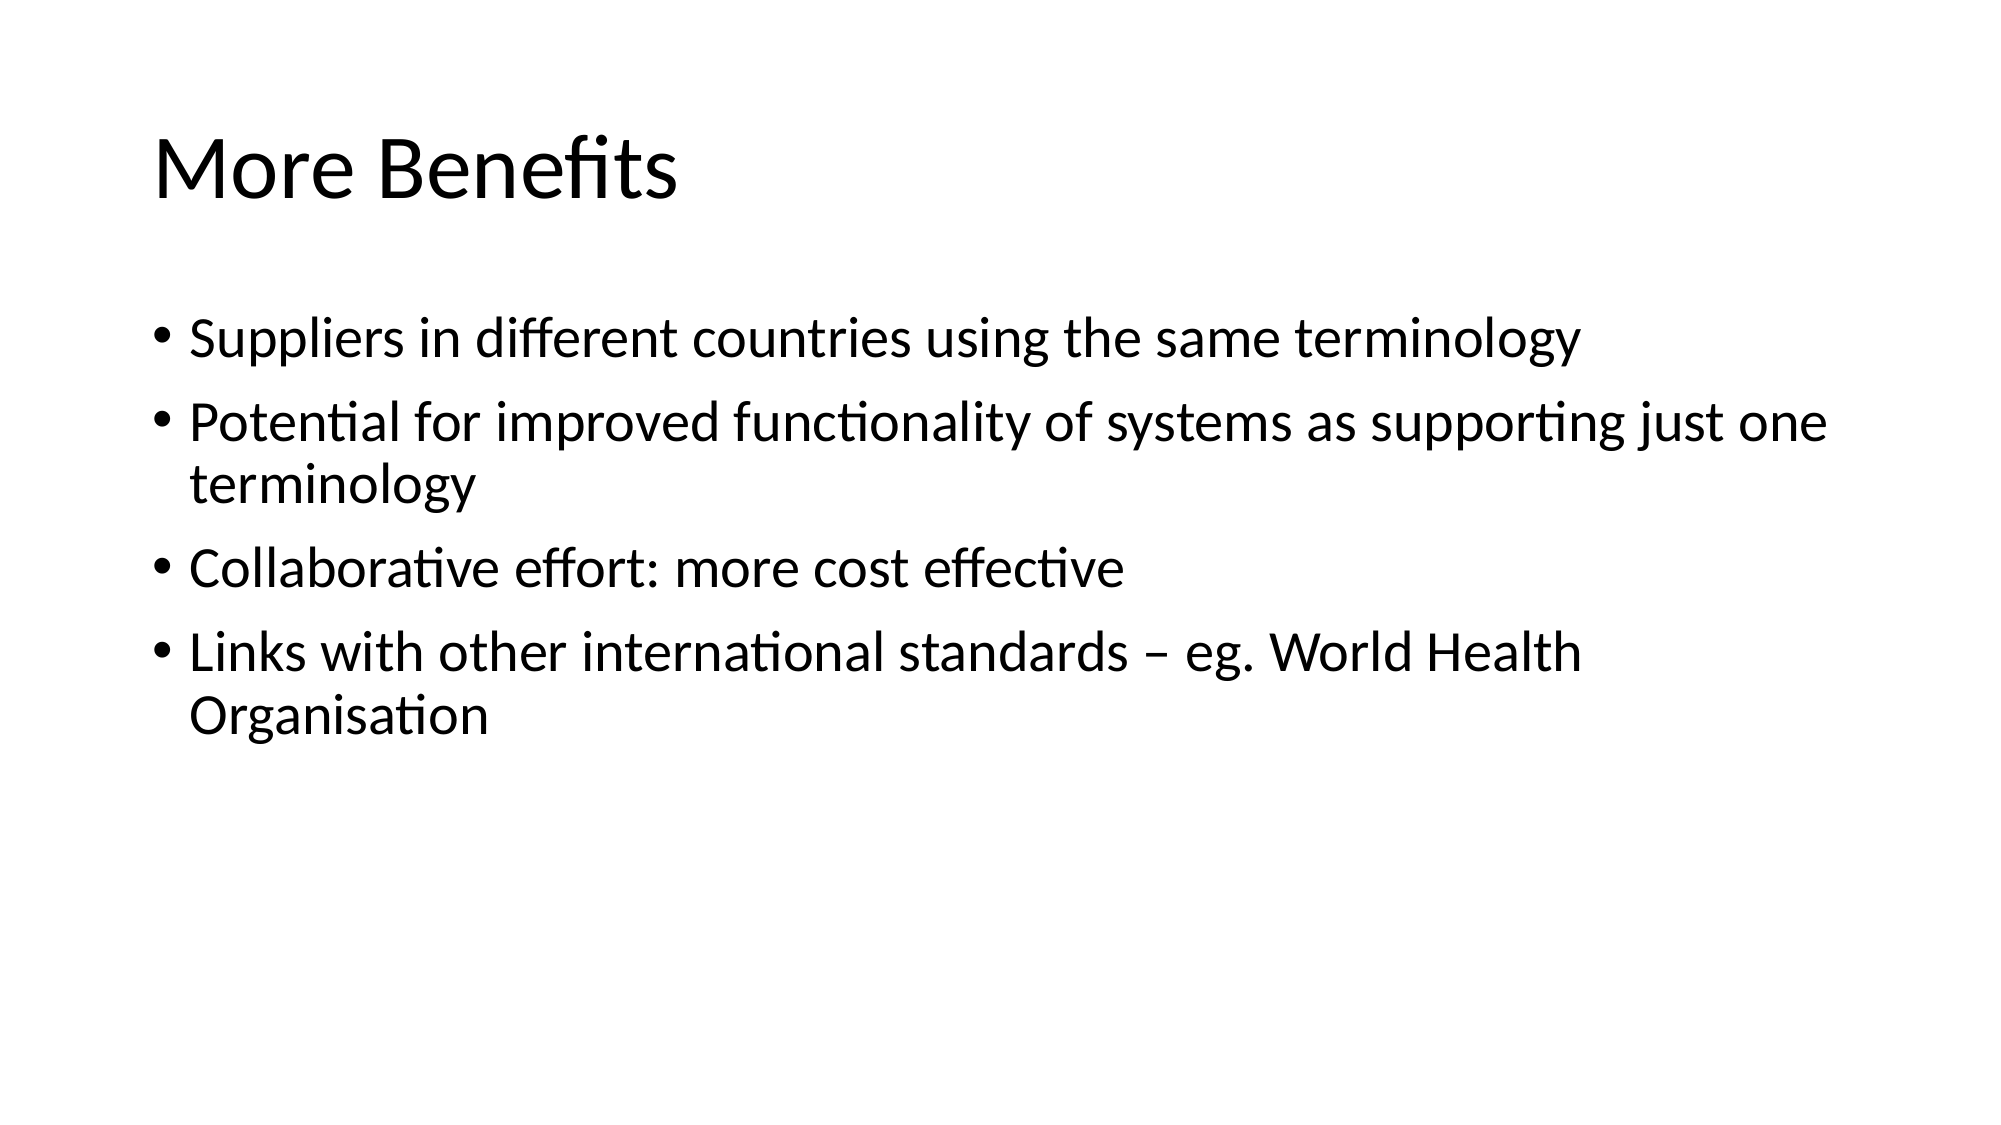

# More Benefits
Suppliers in different countries using the same terminology
Potential for improved functionality of systems as supporting just one terminology
Collaborative effort: more cost effective
Links with other international standards – eg. World Health Organisation